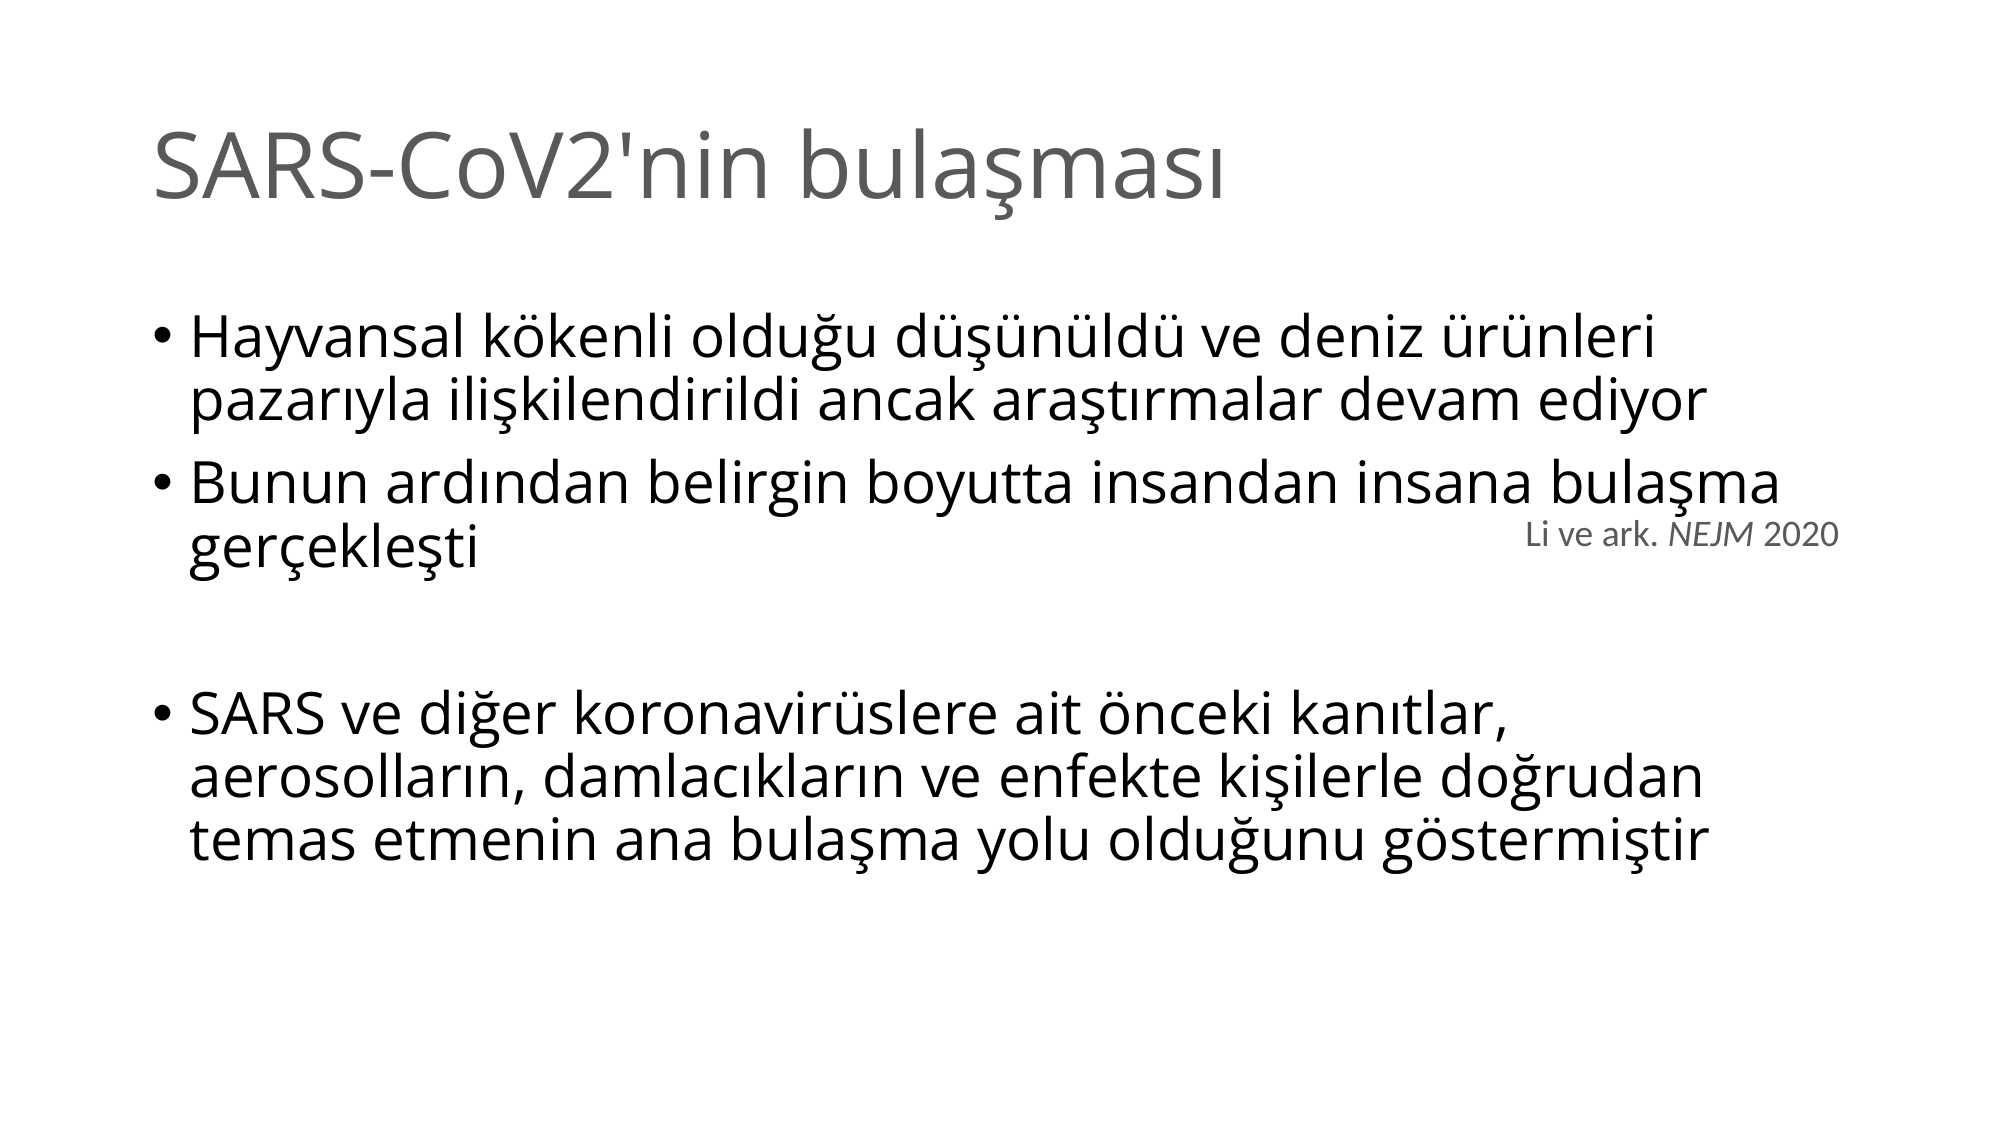

# SARS-CoV2'nin bulaşması
Hayvansal kökenli olduğu düşünüldü ve deniz ürünleri pazarıyla ilişkilendirildi ancak araştırmalar devam ediyor
Bunun ardından belirgin boyutta insandan insana bulaşma gerçekleşti

SARS ve diğer koronavirüslere ait önceki kanıtlar, aerosolların, damlacıkların ve enfekte kişilerle doğrudan temas etmenin ana bulaşma yolu olduğunu göstermiştir
Li ve ark. NEJM 2020